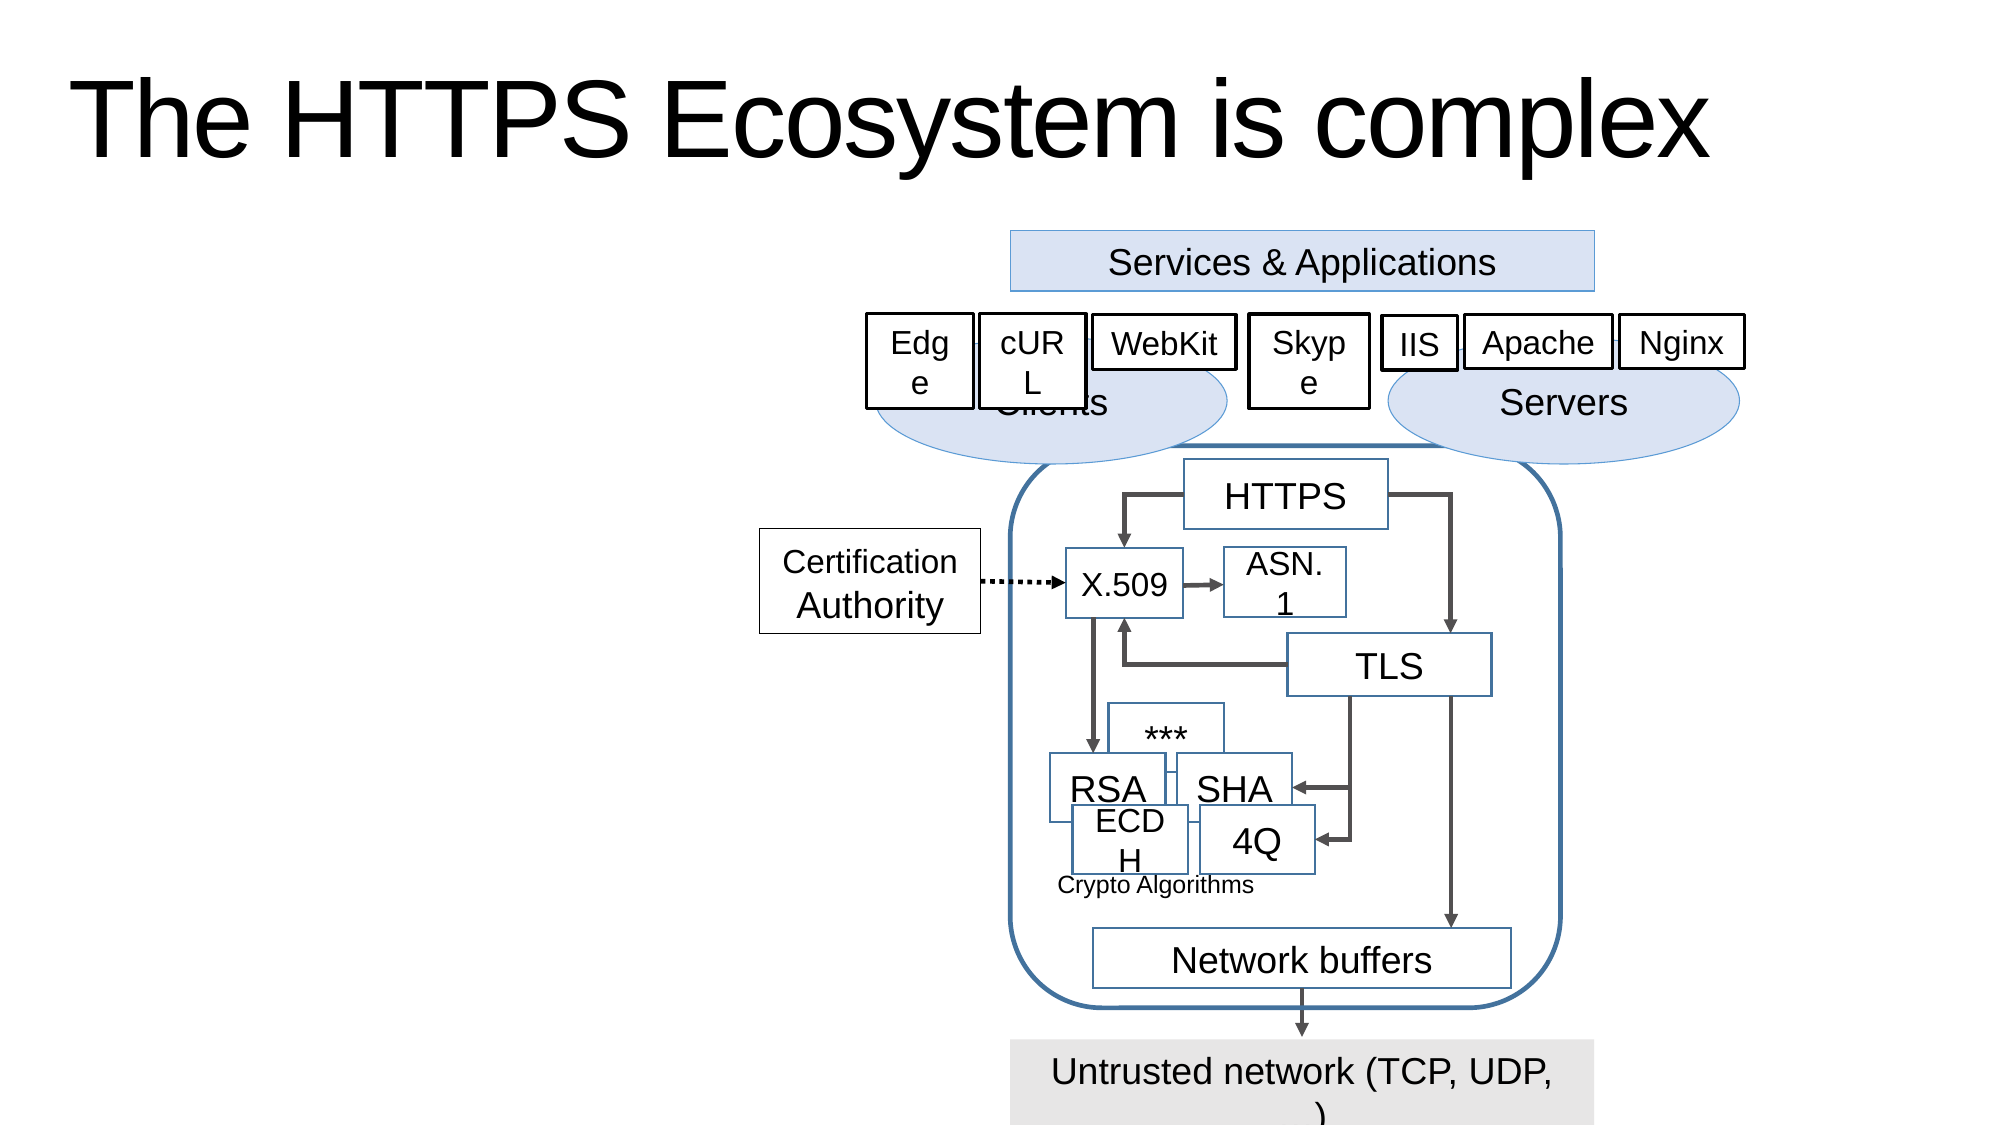

# The HTTPS Ecosystem is complex
Services & Applications
Edge
cURL
Skype
Apache
Nginx
WebKit
IIS
Clients
Servers

HTTPS
Certification Authority
ASN.1
X.509
TLS
***
RSA
SHA
ECDH
4Q
Crypto Algorithms
Network buffers
Untrusted network (TCP, UDP, …)
5